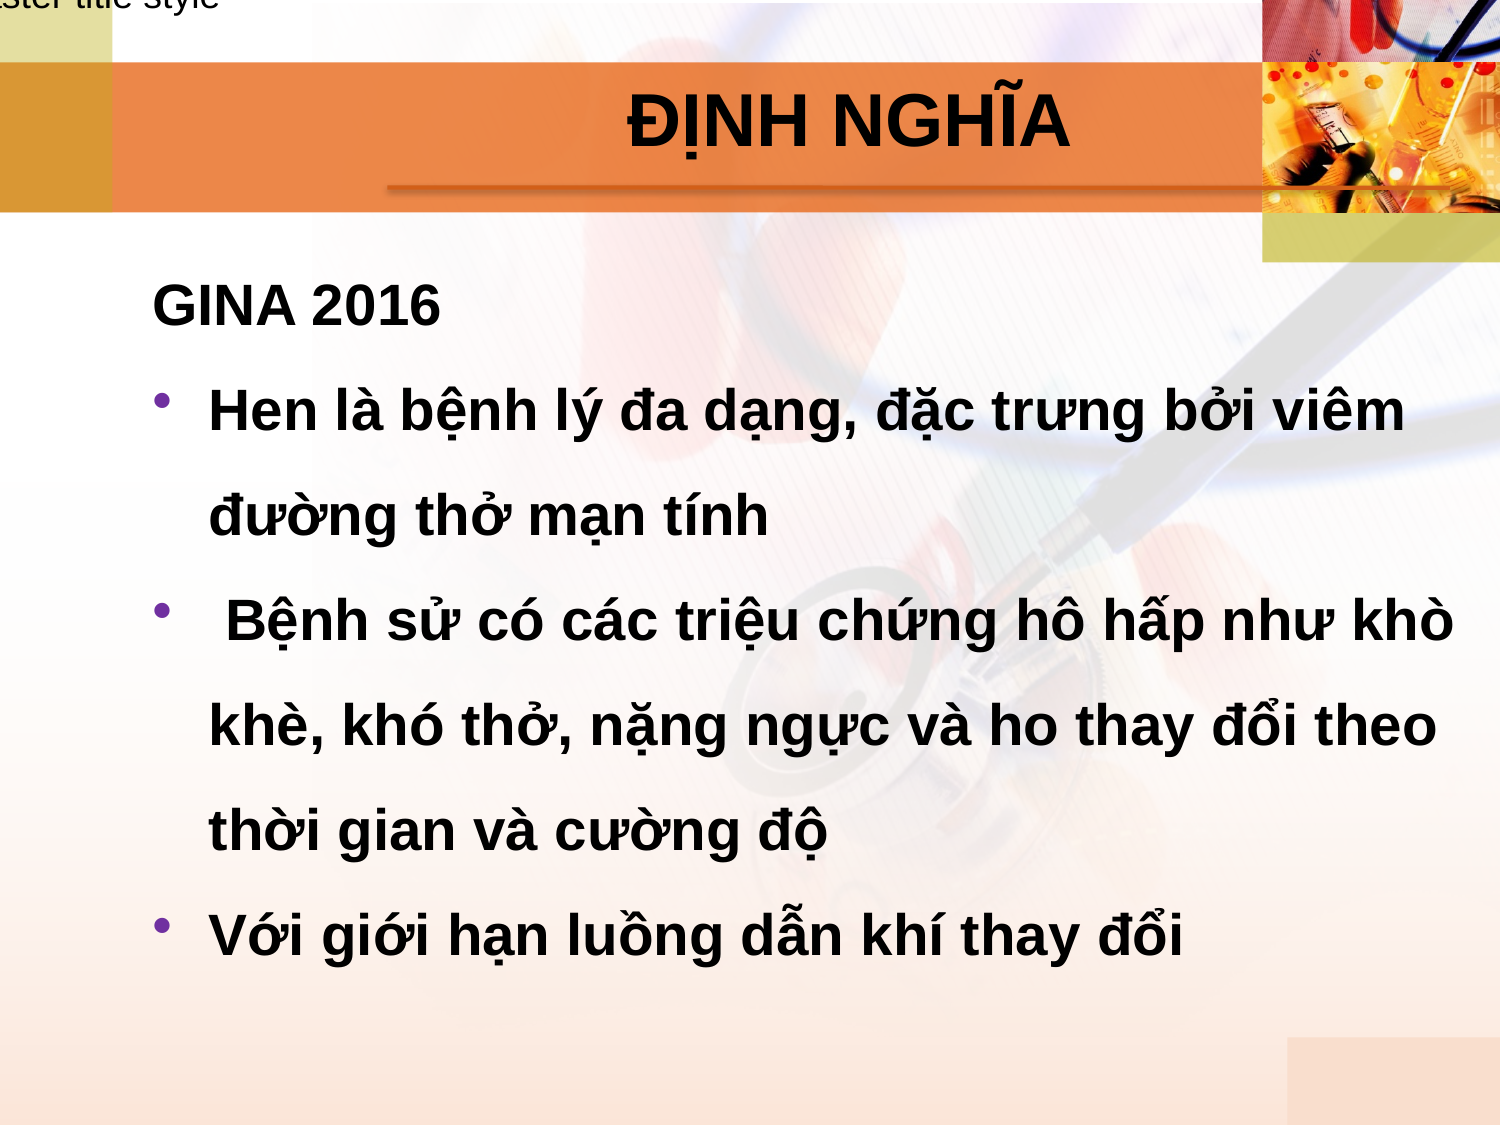

# ĐỊNH NGHĨA
GINA 2016
Hen là bệnh lý đa dạng, đặc trưng bởi viêm đường thở mạn tính
 Bệnh sử có các triệu chứng hô hấp như khò khè, khó thở, nặng ngực và ho thay đổi theo thời gian và cường độ
Với giới hạn luồng dẫn khí thay đổi